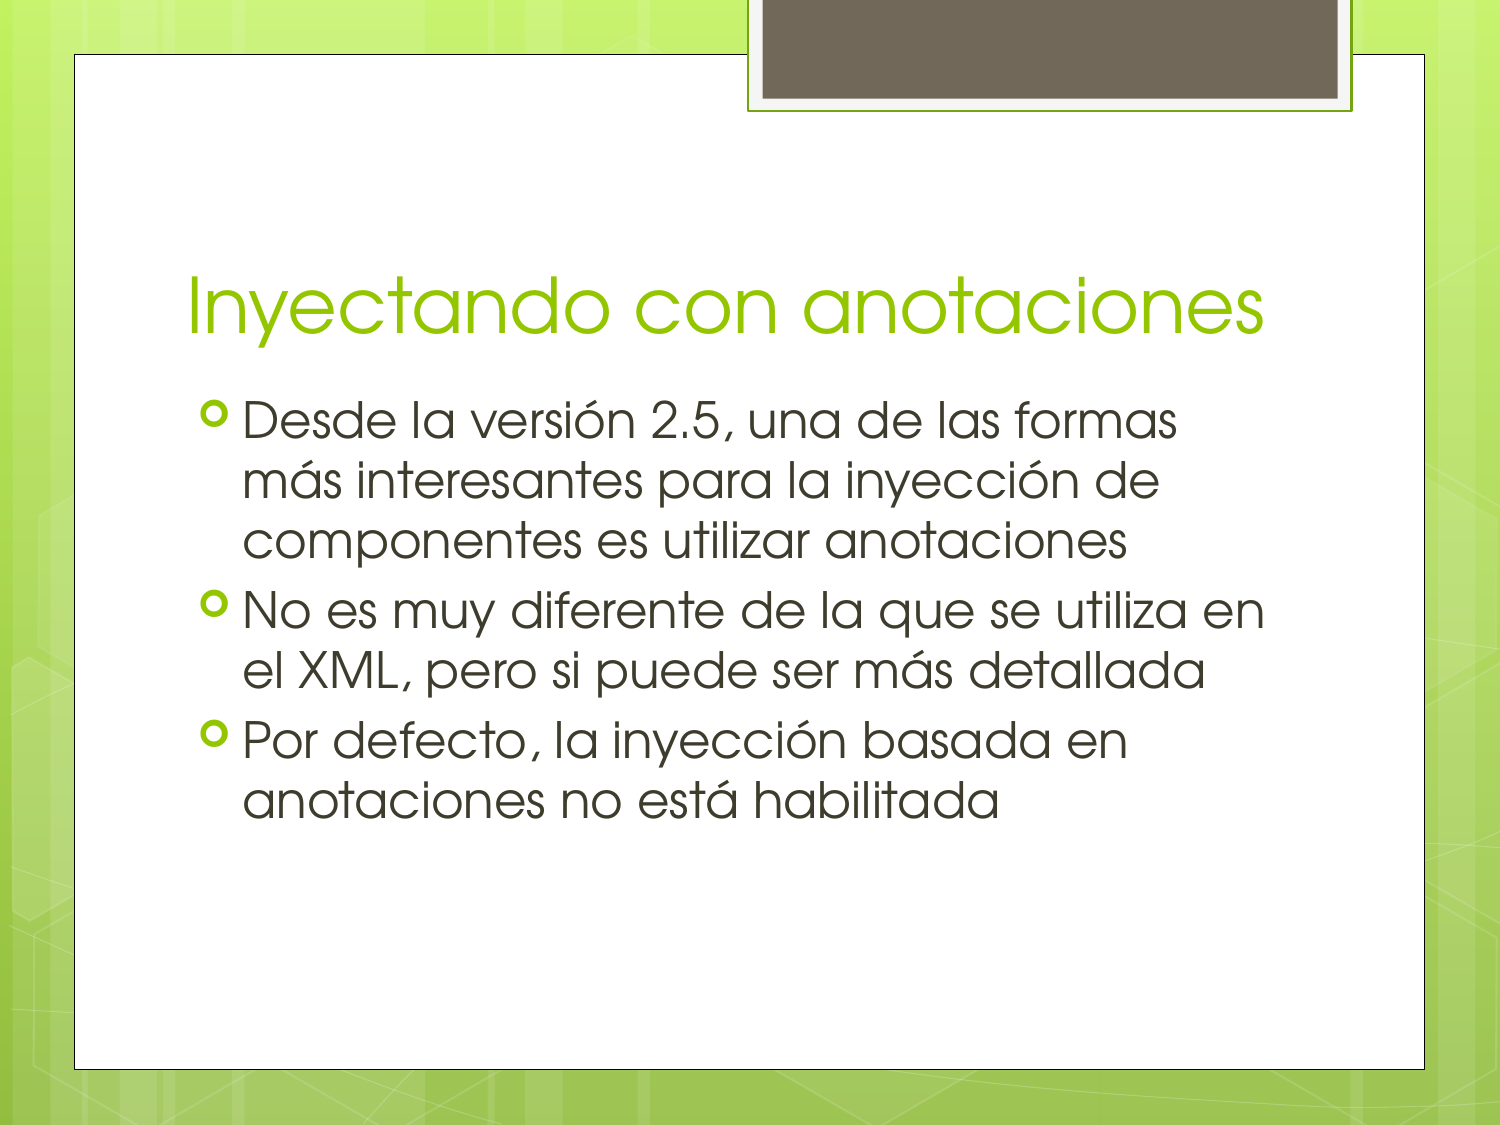

# Inyectando con anotaciones
Desde la versión 2.5, una de las formas más interesantes para la inyección de componentes es utilizar anotaciones
No es muy diferente de la que se utiliza en el XML, pero si puede ser más detallada
Por defecto, la inyección basada en anotaciones no está habilitada